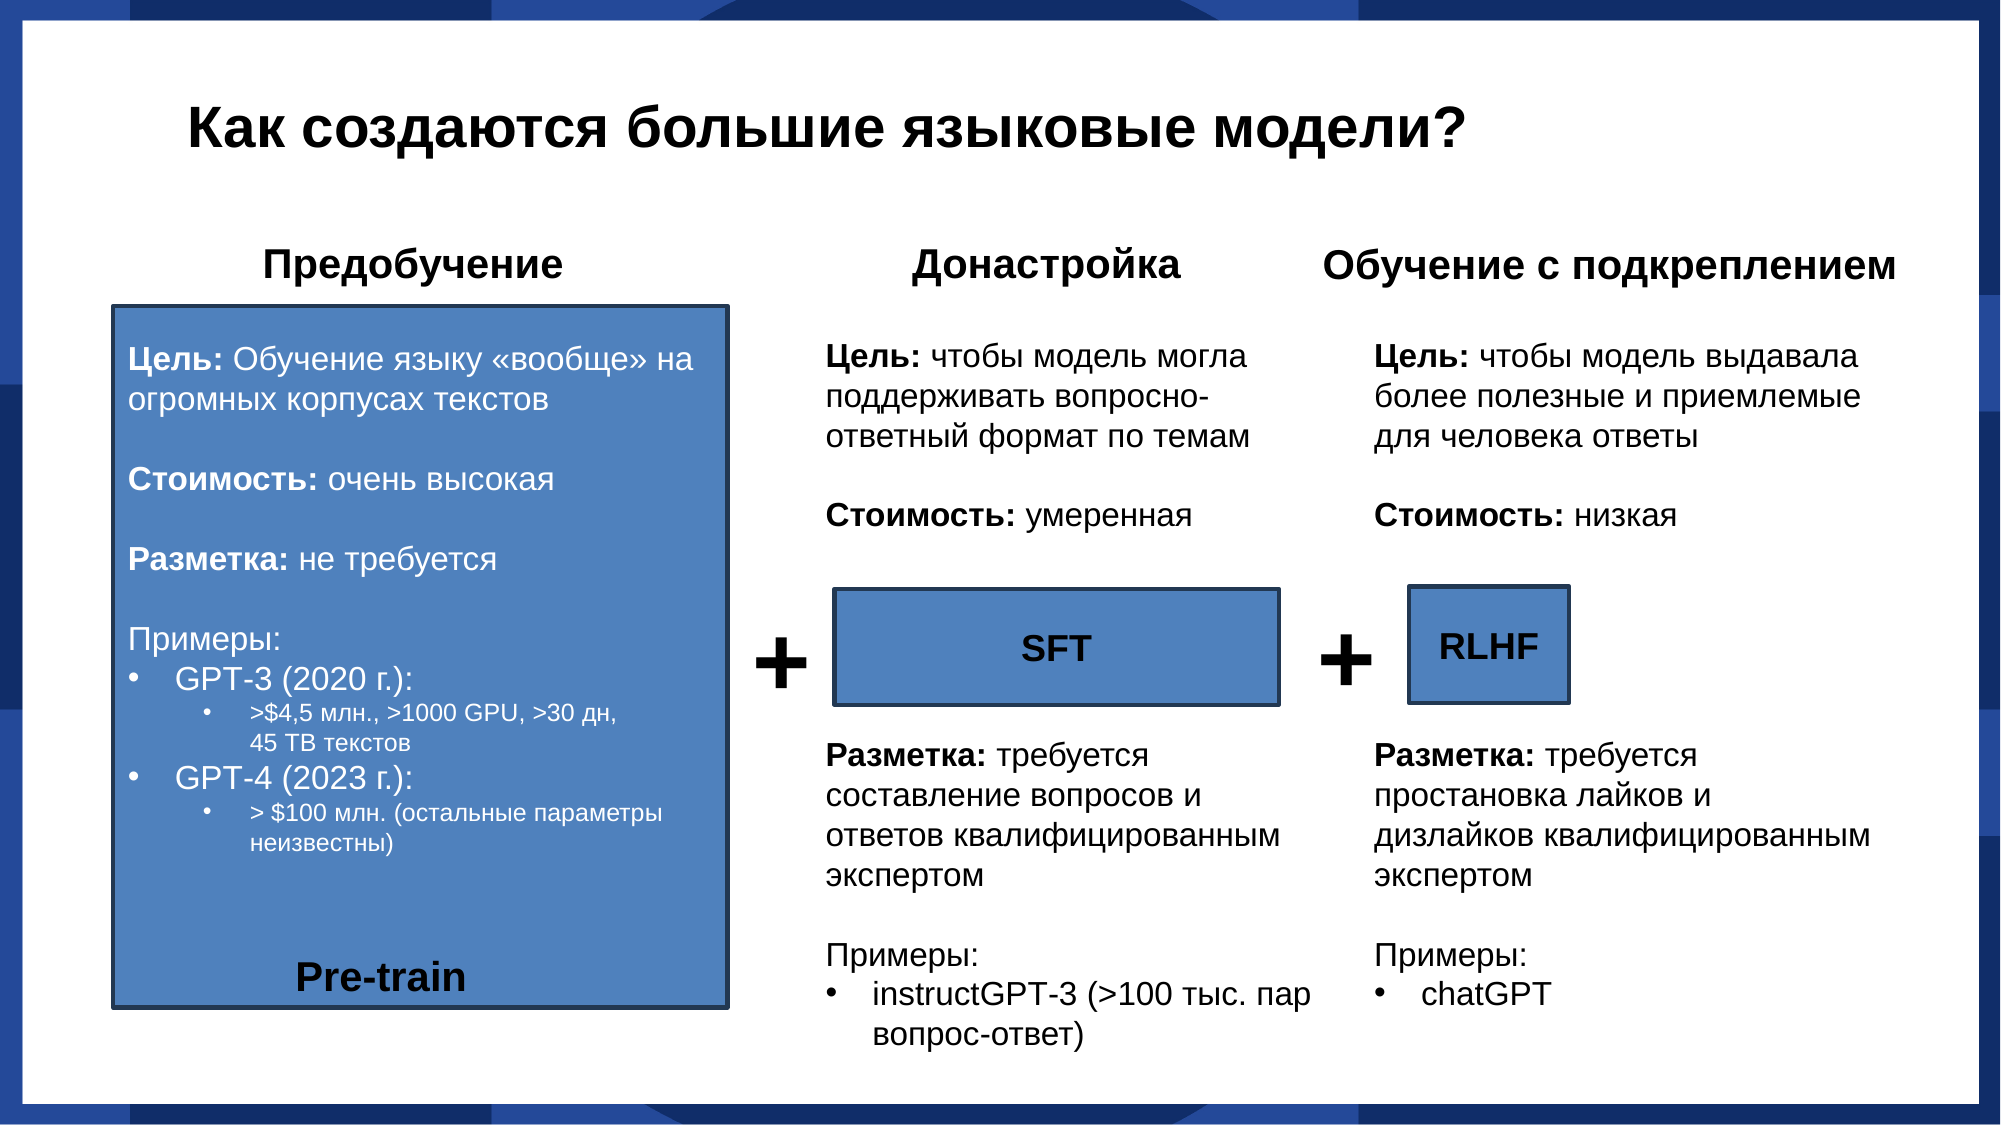

# Как создаются большие языковые модели?
Факультет компьютерных наук
Высшей школы экономики
Институт ИИ НИУ ВШЭ
Большие языковые модели
Донастройка
Предобучение
Обучение с подкреплением
Цель: Обучение языку «вообще» на огромных корпусах текстов

Стоимость: очень высокая

Разметка: не требуется

Примеры:
GPT-3 (2020 г.):
>$4,5 млн., >1000 GPU, >30 дн,
45 TB текстов
GPT-4 (2023 г.):
> $100 млн. (остальные параметры неизвестны)

Цель: чтобы модель могла поддерживать вопросно-ответный формат по темам

Стоимость: умеренная

Разметка: требуется составление вопросов и ответов квалифицированным экспертом

Примеры:
instructGPT-3 (>100 тыс. пар вопрос-ответ)
Цель: чтобы модель выдавала более полезные и приемлемые для человека ответы

Стоимость: низкая

Разметка: требуется простановка лайков и дизлайков квалифицированным экспертом

Примеры:
chatGPT

+
RLHF
+
SFT
Pre-train